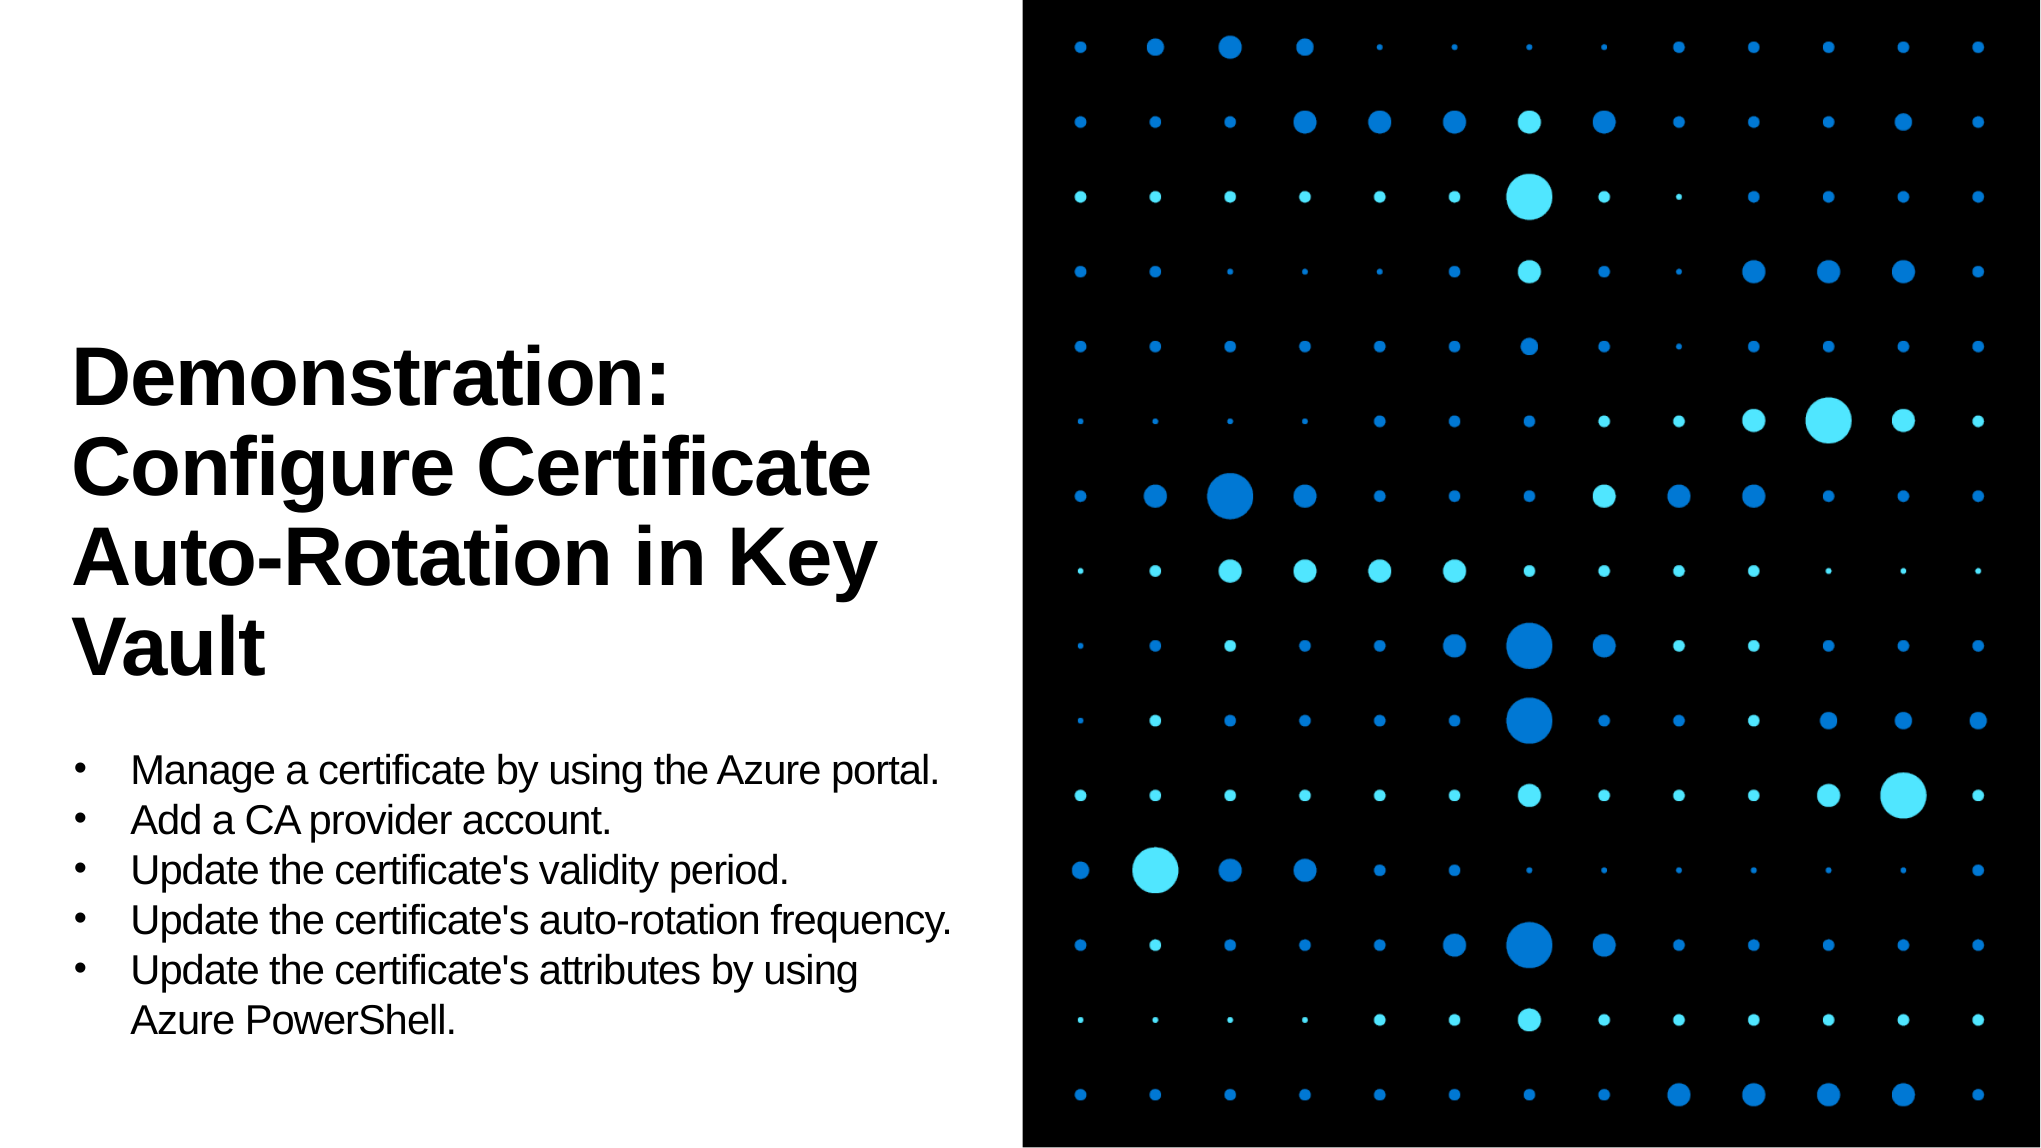

# Demonstration: Configure Certificate Auto-Rotation in Key Vault
Manage a certificate by using the Azure portal.
Add a CA provider account.
Update the certificate's validity period.
Update the certificate's auto-rotation frequency.
Update the certificate's attributes by using Azure PowerShell.